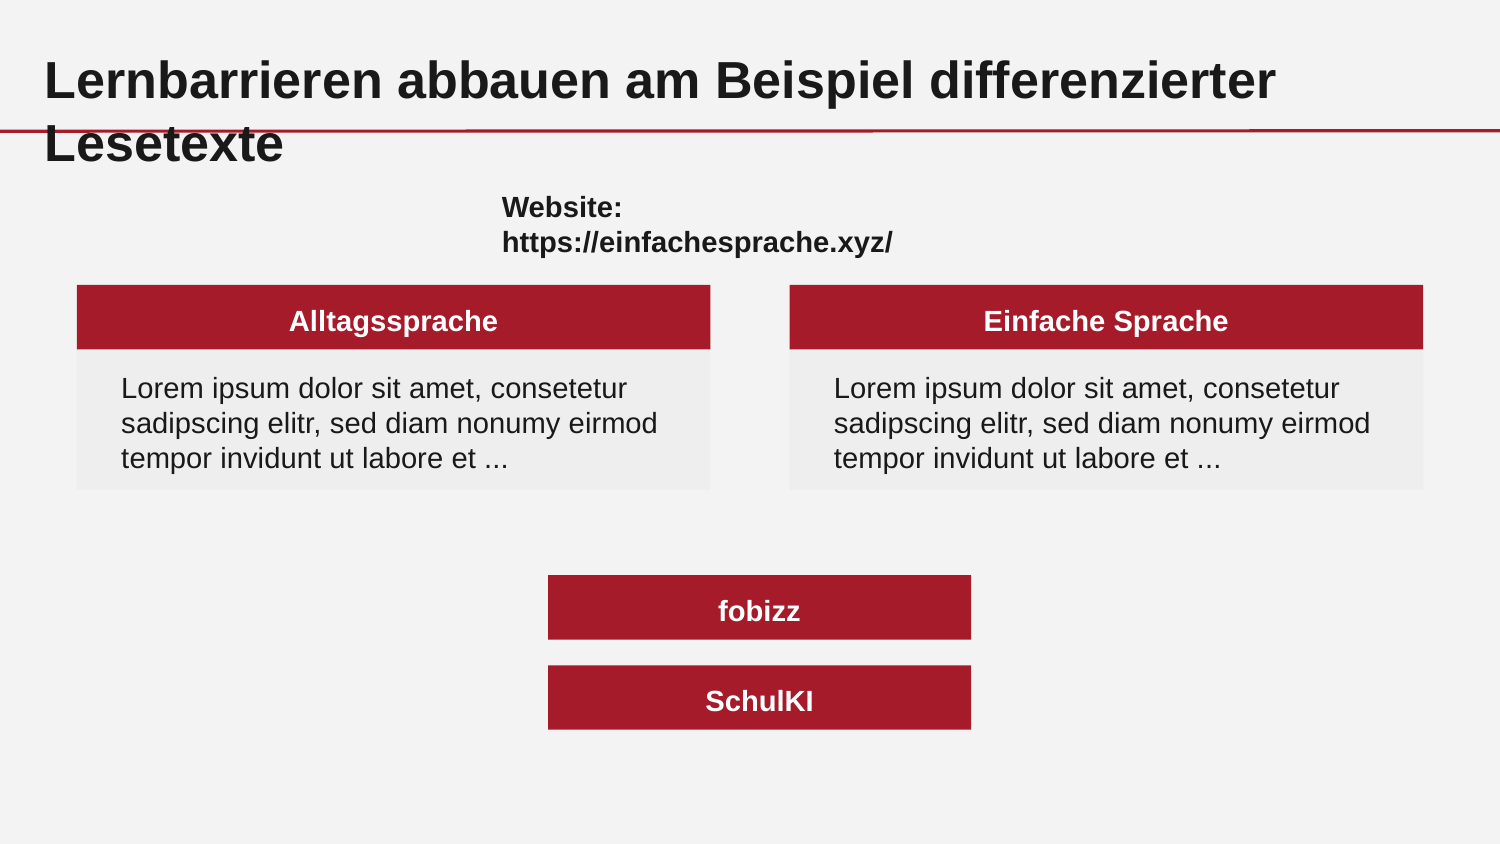

Lernbarrieren abbauen am Beispiel differenzierter Lesetexte

Website: https://einfachesprache.xyz/

Einfache Sprache

Alltagssprache

Lorem ipsum dolor sit amet, consetetur sadipscing elitr, sed diam nonumy eirmod tempor invidunt ut labore et ...

Lorem ipsum dolor sit amet, consetetur sadipscing elitr, sed diam nonumy eirmod tempor invidunt ut labore et ...

fobizz
SchulKI